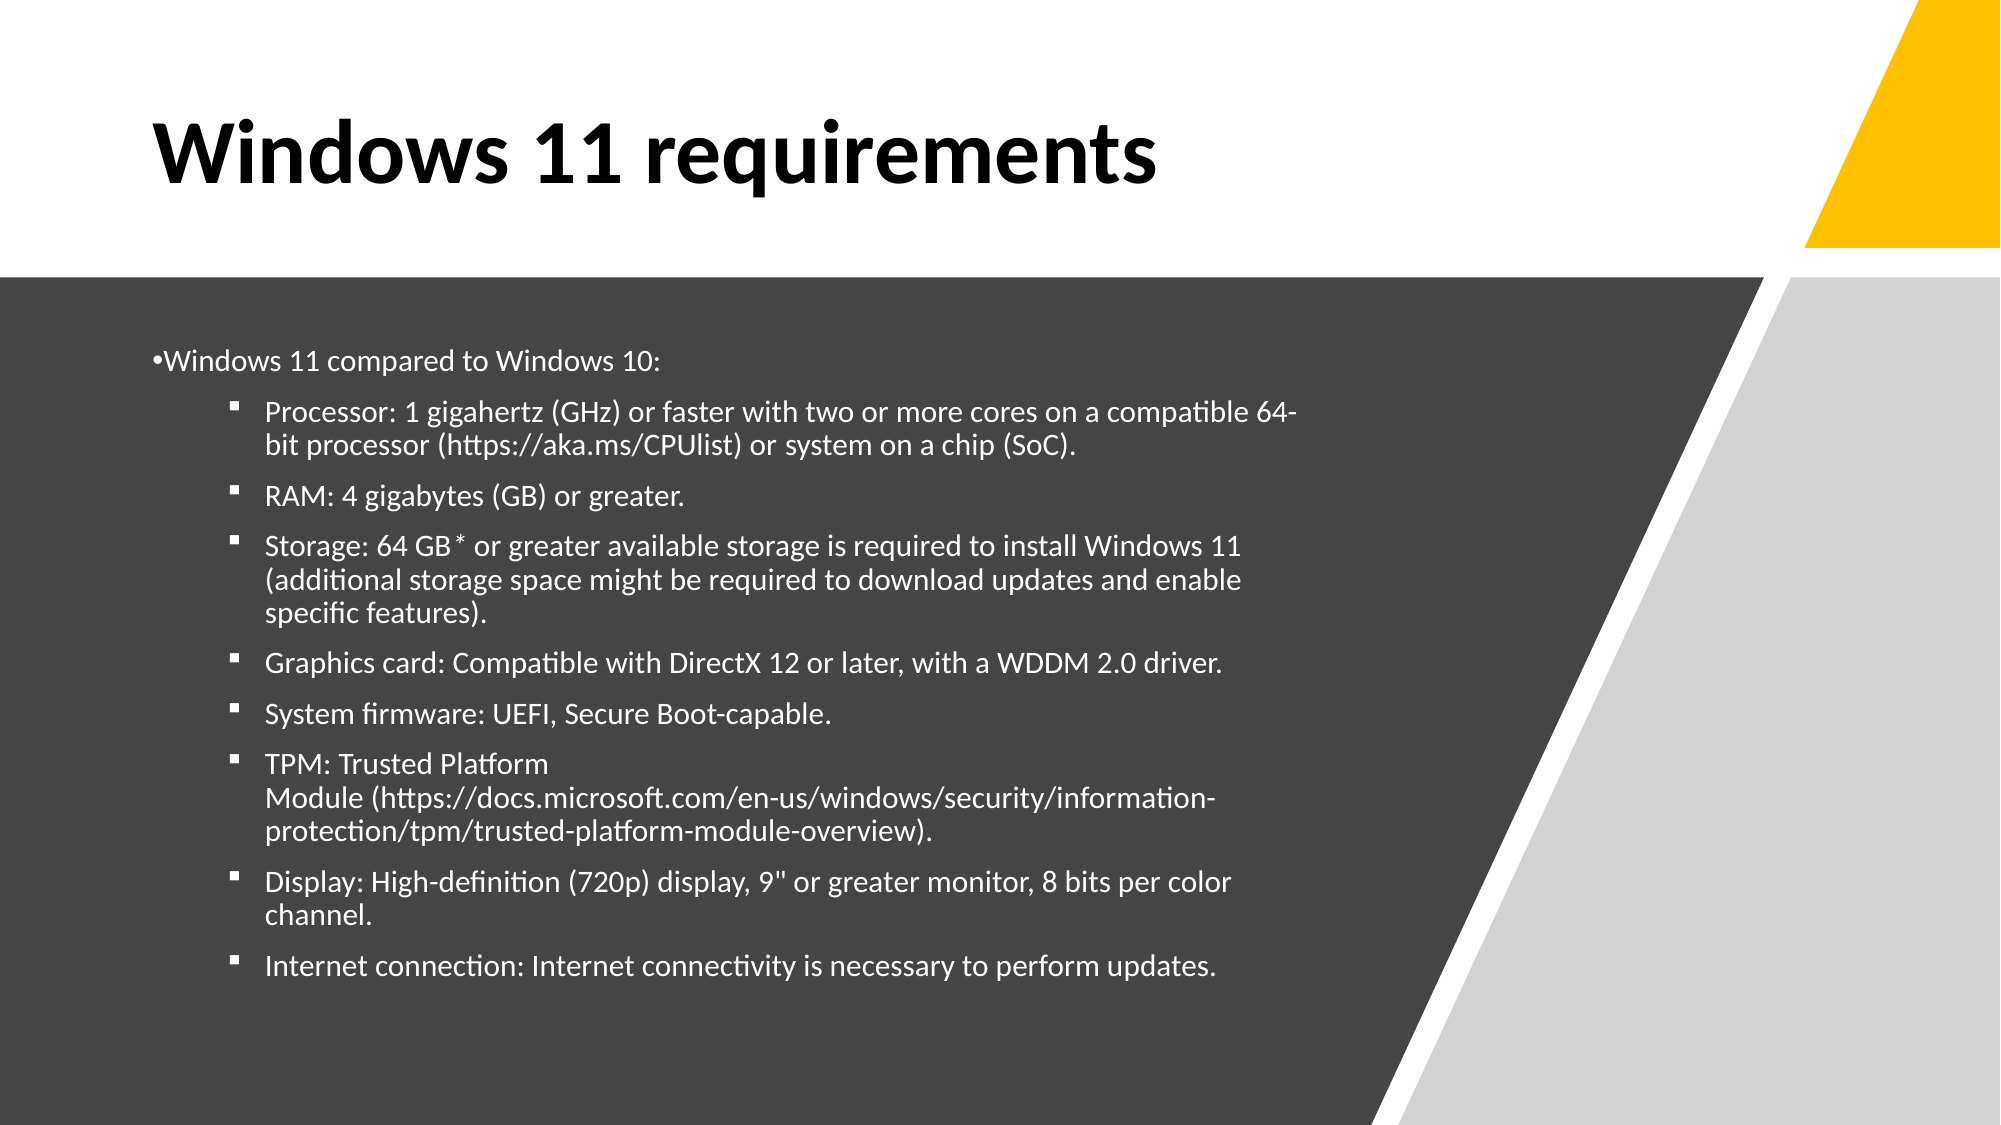

# Windows 11 requirements

Windows 11 compared to Windows 10:
Processor: 1 gigahertz (GHz) or faster with two or more cores on a compatible 64-bit processor (https://aka.ms/CPUlist) or system on a chip (SoC).
RAM: 4 gigabytes (GB) or greater.
Storage: 64 GB* or greater available storage is required to install Windows 11 (additional storage space might be required to download updates and enable specific features).
Graphics card: Compatible with DirectX 12 or later, with a WDDM 2.0 driver.
System firmware: UEFI, Secure Boot-capable.
TPM: Trusted Platform Module (https://docs.microsoft.com/en-us/windows/security/information-protection/tpm/trusted-platform-module-overview).
Display: High-definition (720p) display, 9" or greater monitor, 8 bits per color channel.
Internet connection: Internet connectivity is necessary to perform updates.